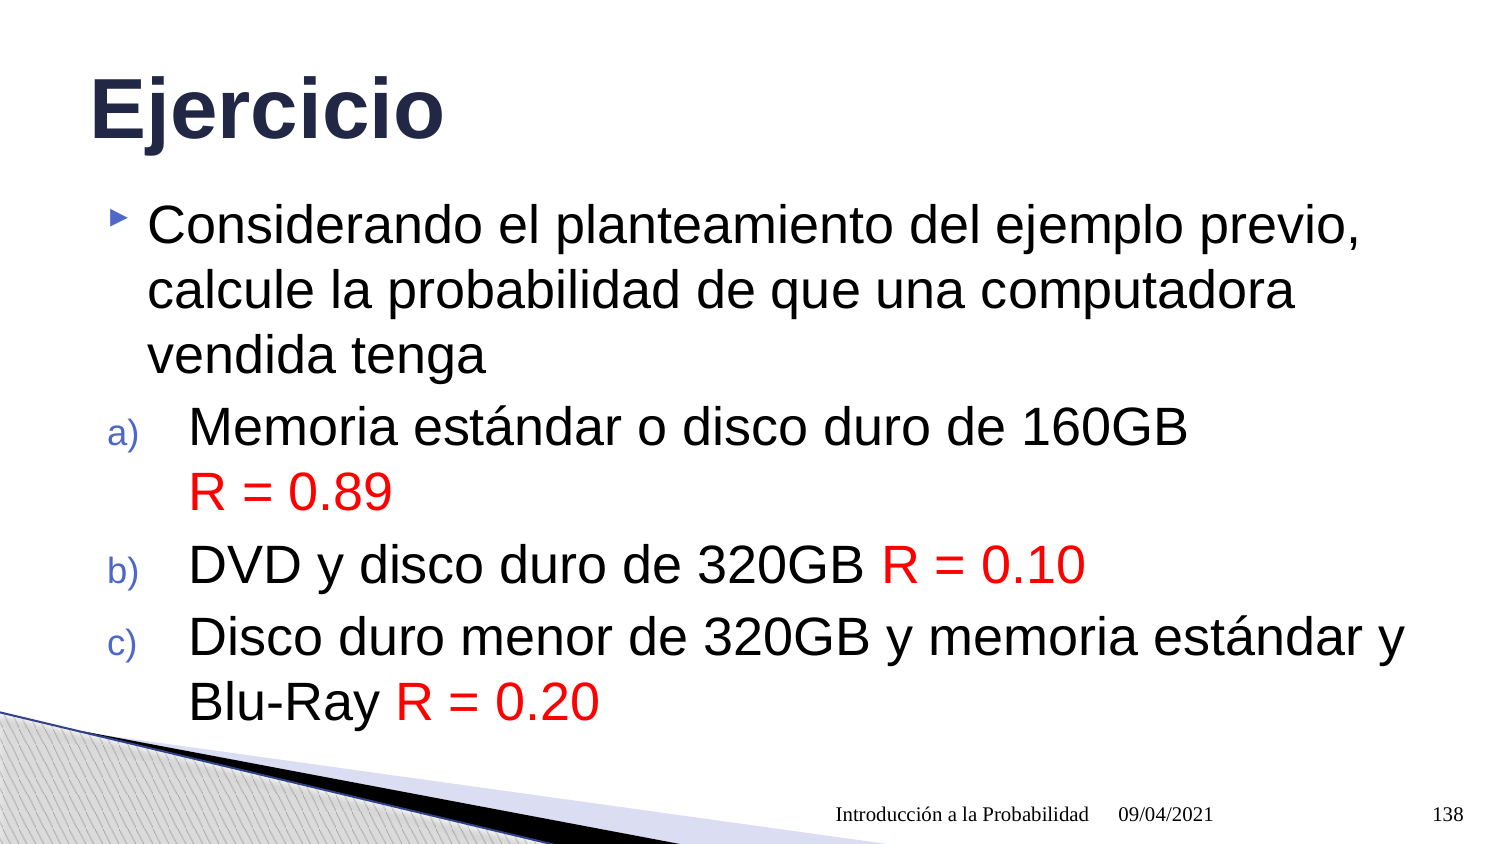

# Ejercicio
Considerando el planteamiento del ejemplo previo, calcule la probabilidad de que una computadora vendida tenga
Memoria estándar o disco duro de 160GB
R = 0.89
DVD y disco duro de 320GB R = 0.10
Disco duro menor de 320GB y memoria estándar y Blu-Ray R = 0.20
Introducción a la Probabilidad
09/04/2021
138